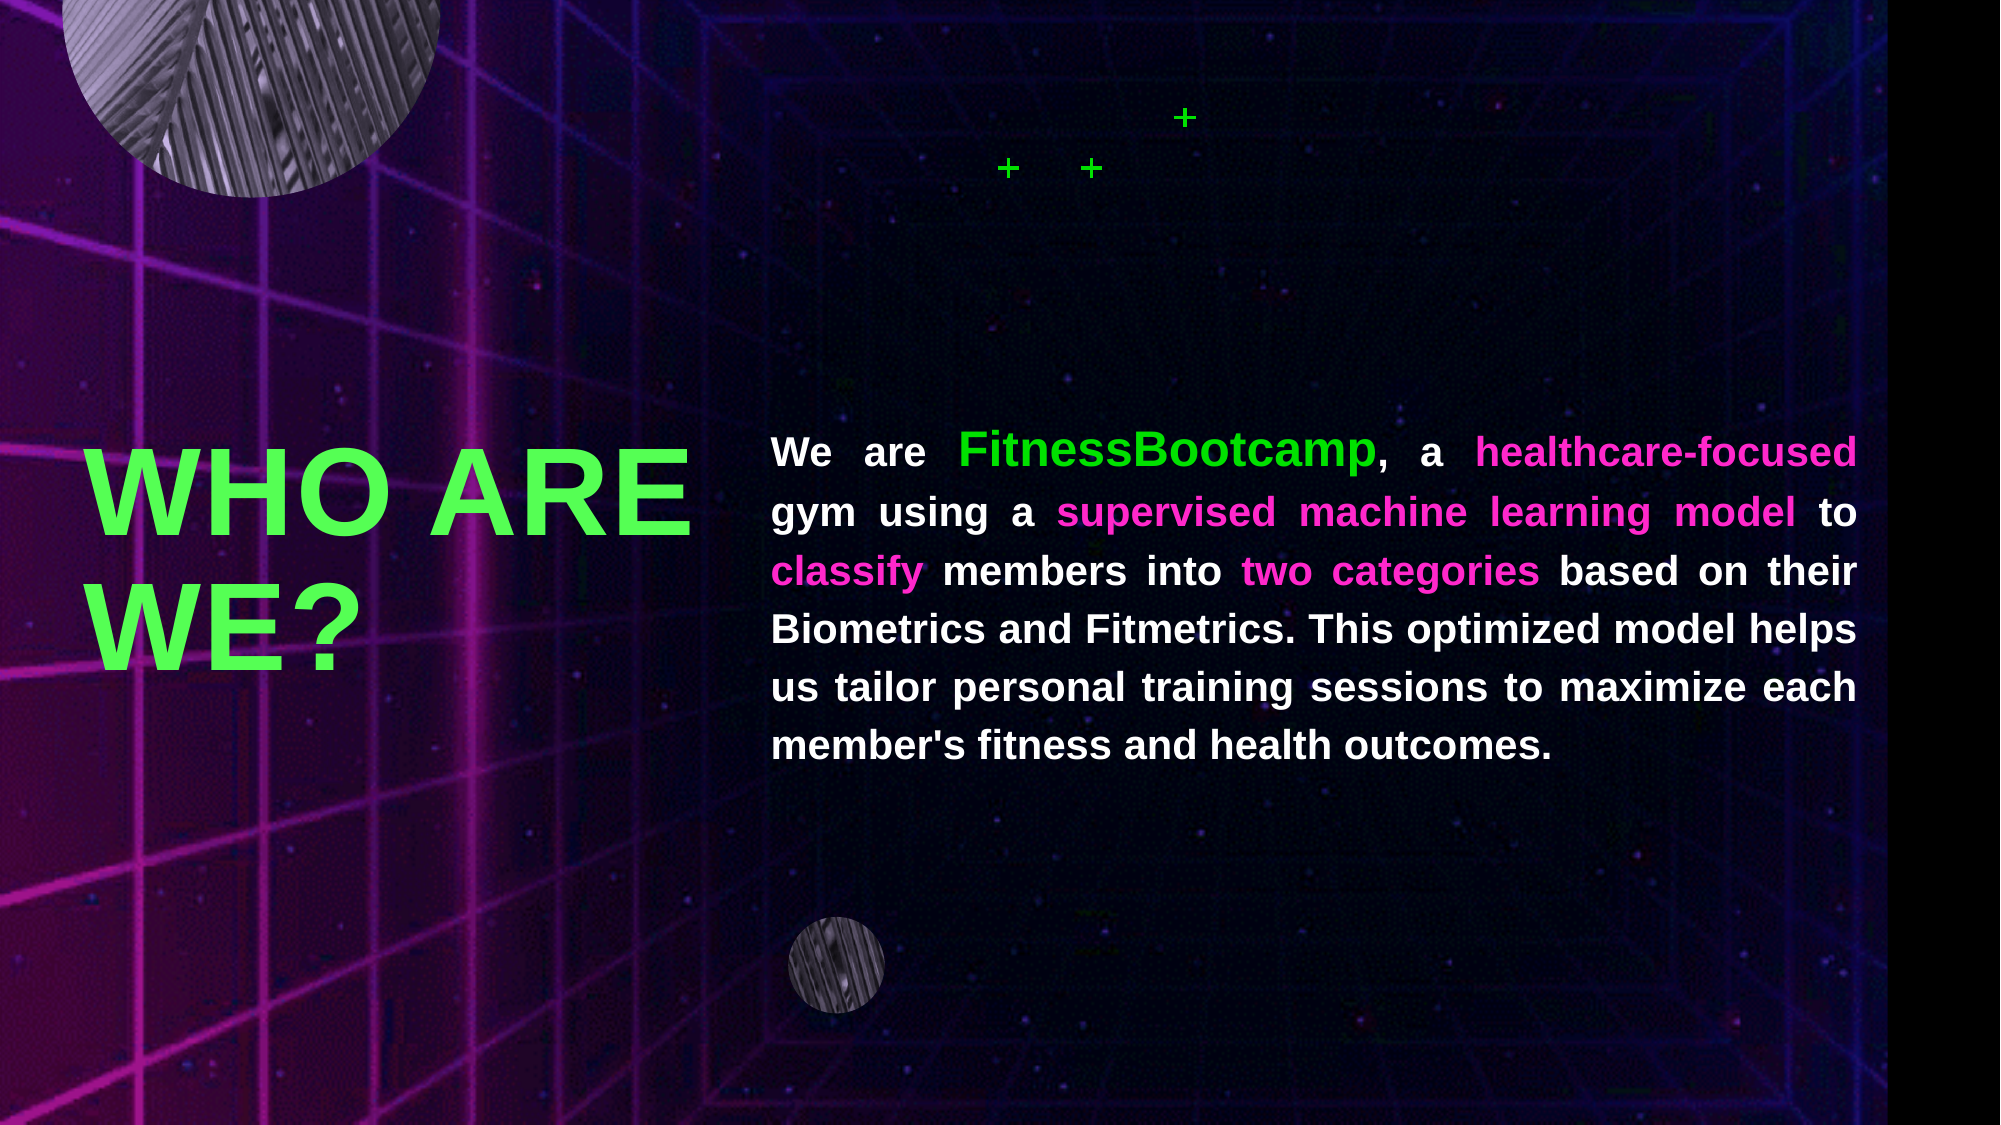

# WHO ARE WE?
We are FitnessBootcamp, a healthcare-focused gym using a supervised machine learning model to classify members into two categories based on their Biometrics and Fitmetrics. This optimized model helps us tailor personal training sessions to maximize each member's fitness and health outcomes.